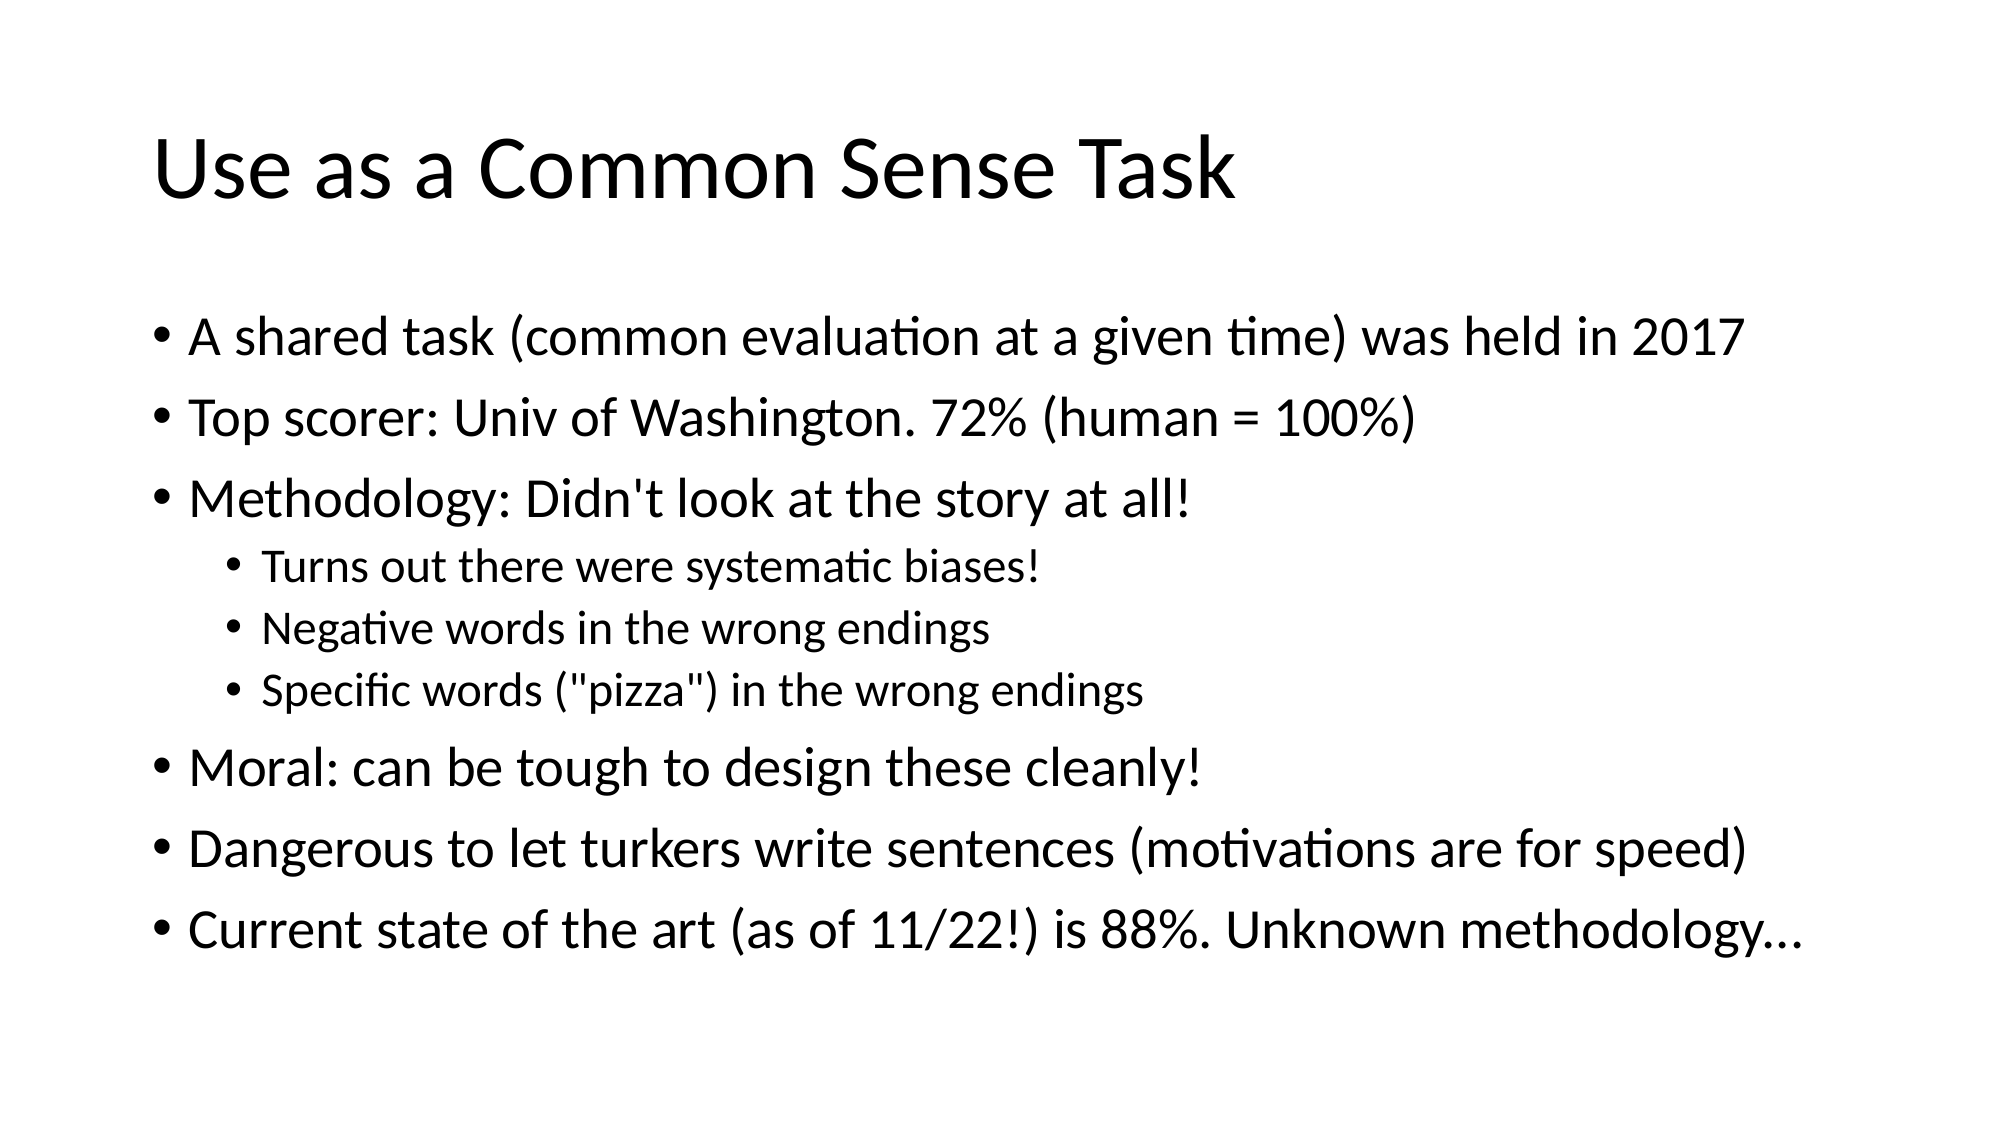

# Use as a Common Sense Task
A shared task (common evaluation at a given time) was held in 2017
Top scorer: Univ of Washington. 72% (human = 100%)
Methodology: Didn't look at the story at all!
Turns out there were systematic biases!
Negative words in the wrong endings
Specific words ("pizza") in the wrong endings
Moral: can be tough to design these cleanly!
Dangerous to let turkers write sentences (motivations are for speed)
Current state of the art (as of 11/22!) is 88%. Unknown methodology...